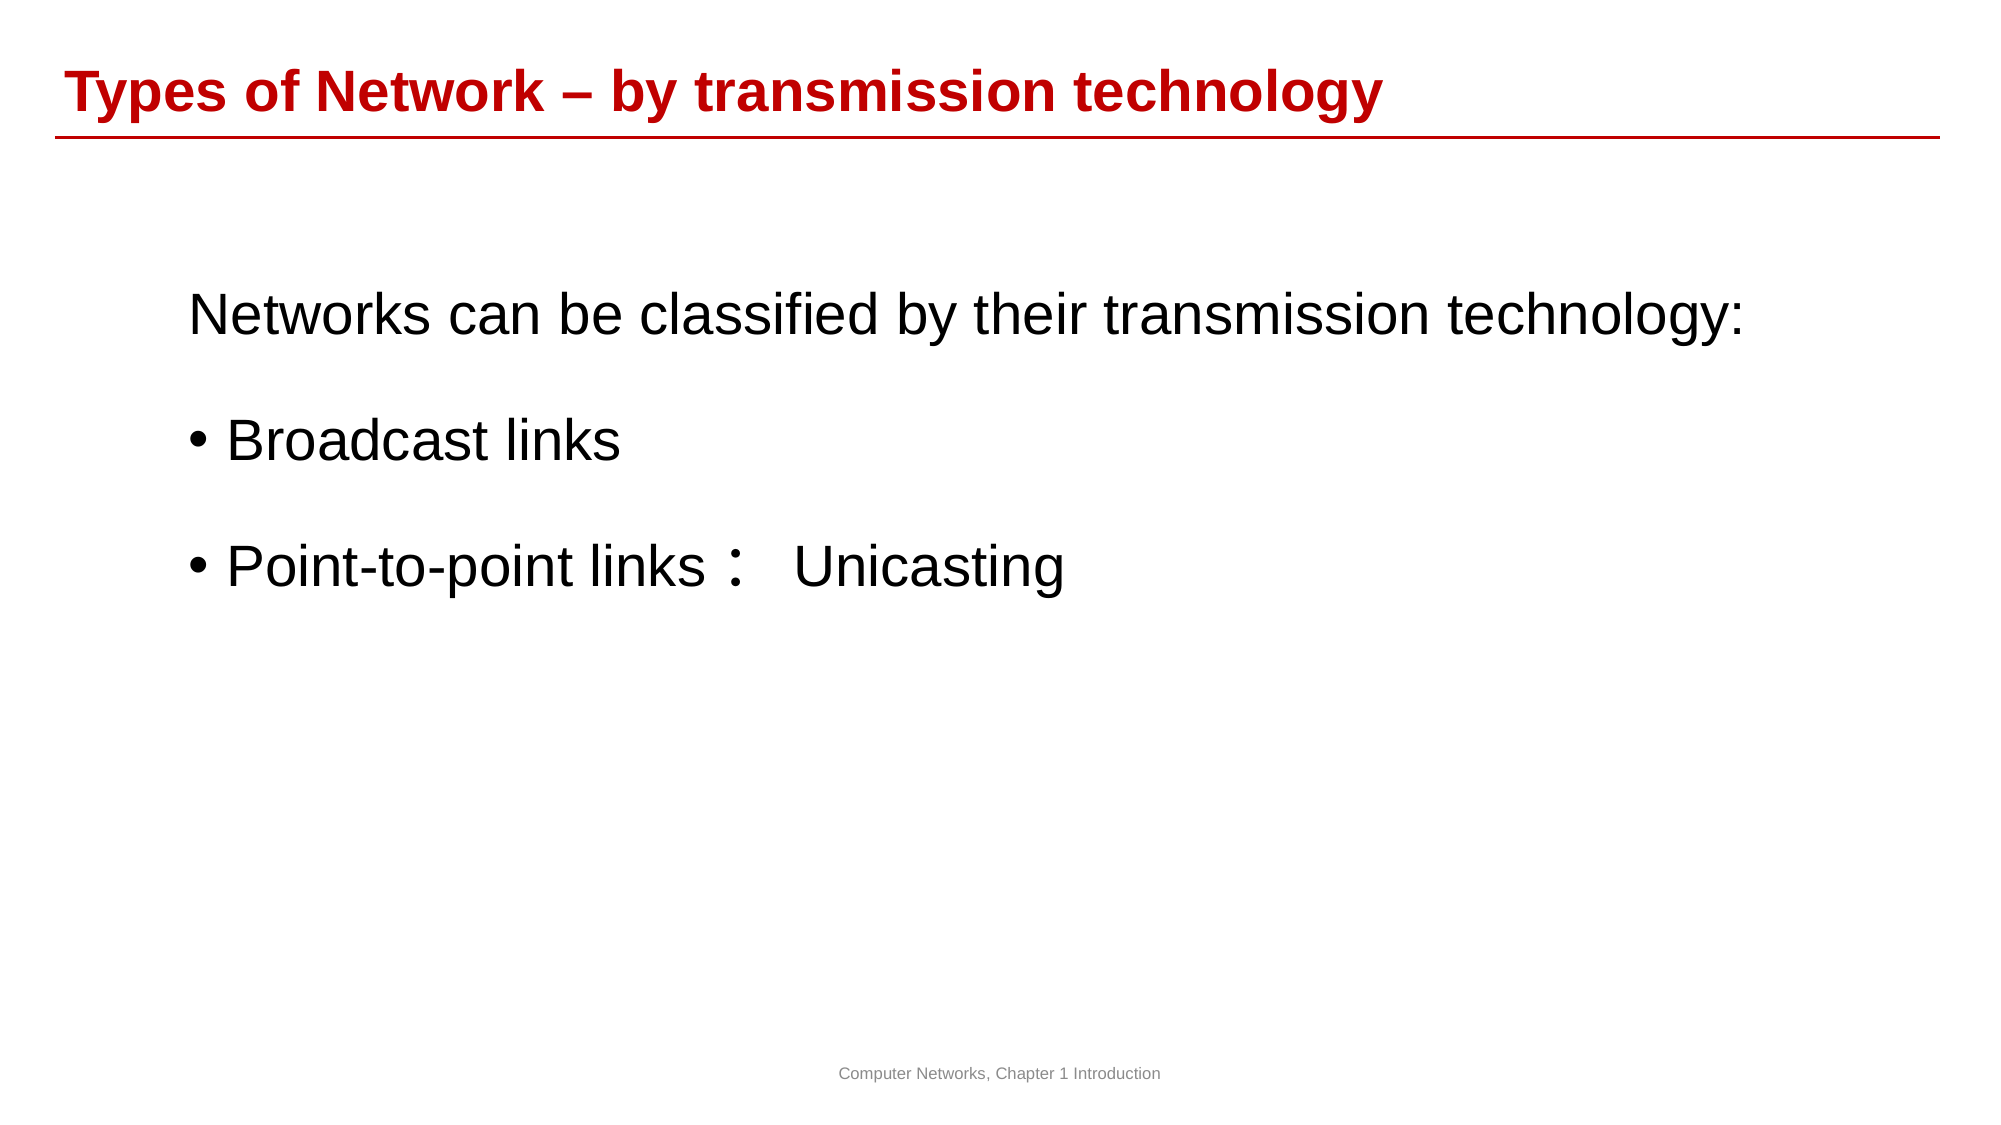

Types of Network – by transmission technology
Networks can be classified by their transmission technology:

Broadcast links

Point-to-point links：Unicasting
Computer Networks, Chapter 1 Introduction